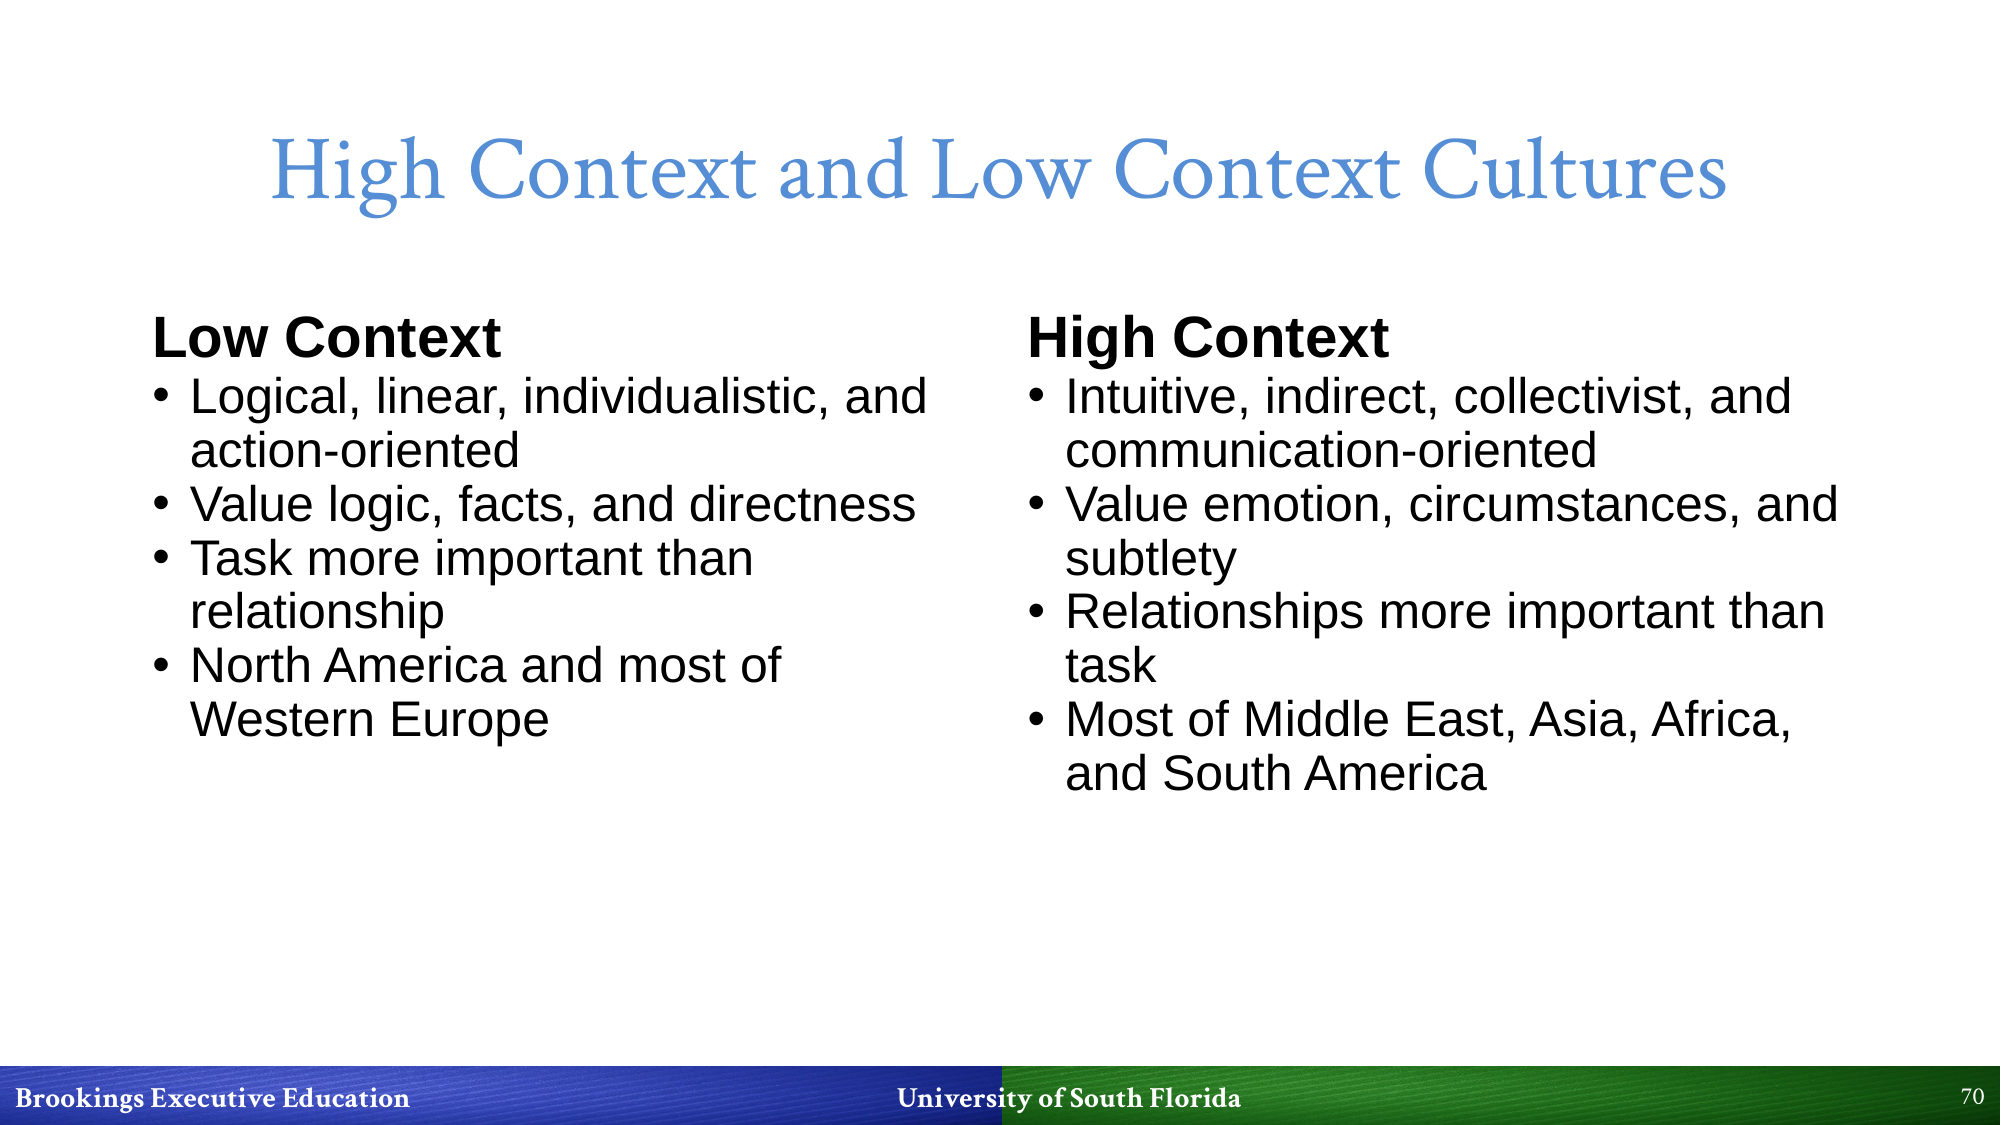

# High Context and Low Context Cultures
Low Context
Logical, linear, individualistic, and action-oriented
Value logic, facts, and directness
Task more important than relationship
North America and most of Western Europe

High Context
Intuitive, indirect, collectivist, and communication-oriented
Value emotion, circumstances, and subtlety
Relationships more important than task
Most of Middle East, Asia, Africa, and South America

70
Brookings Executive Education                              		                University of South Florida